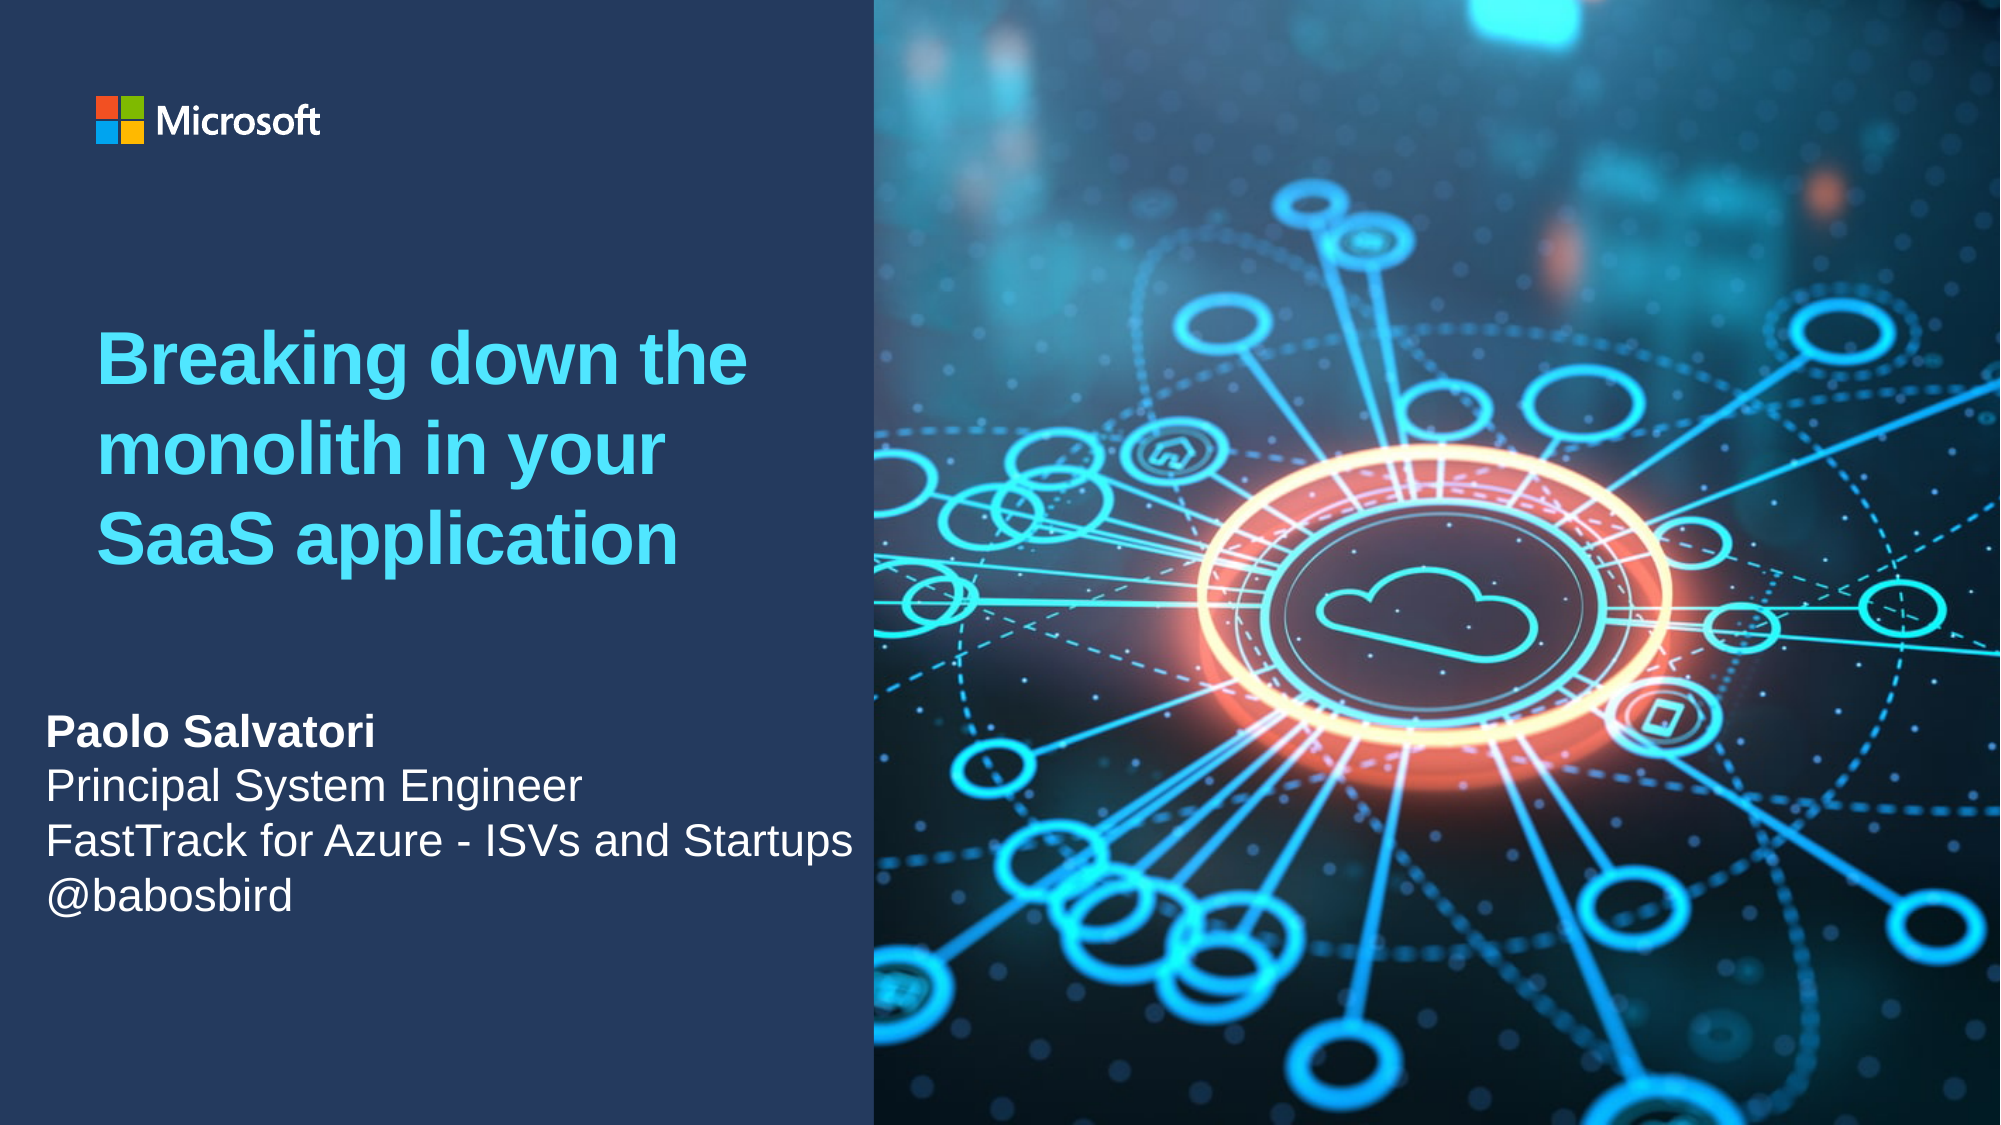

# Breaking down the monolith in your SaaS application
Paolo Salvatori
Principal System Engineer
FastTrack for Azure - ISVs and Startups
@babosbird